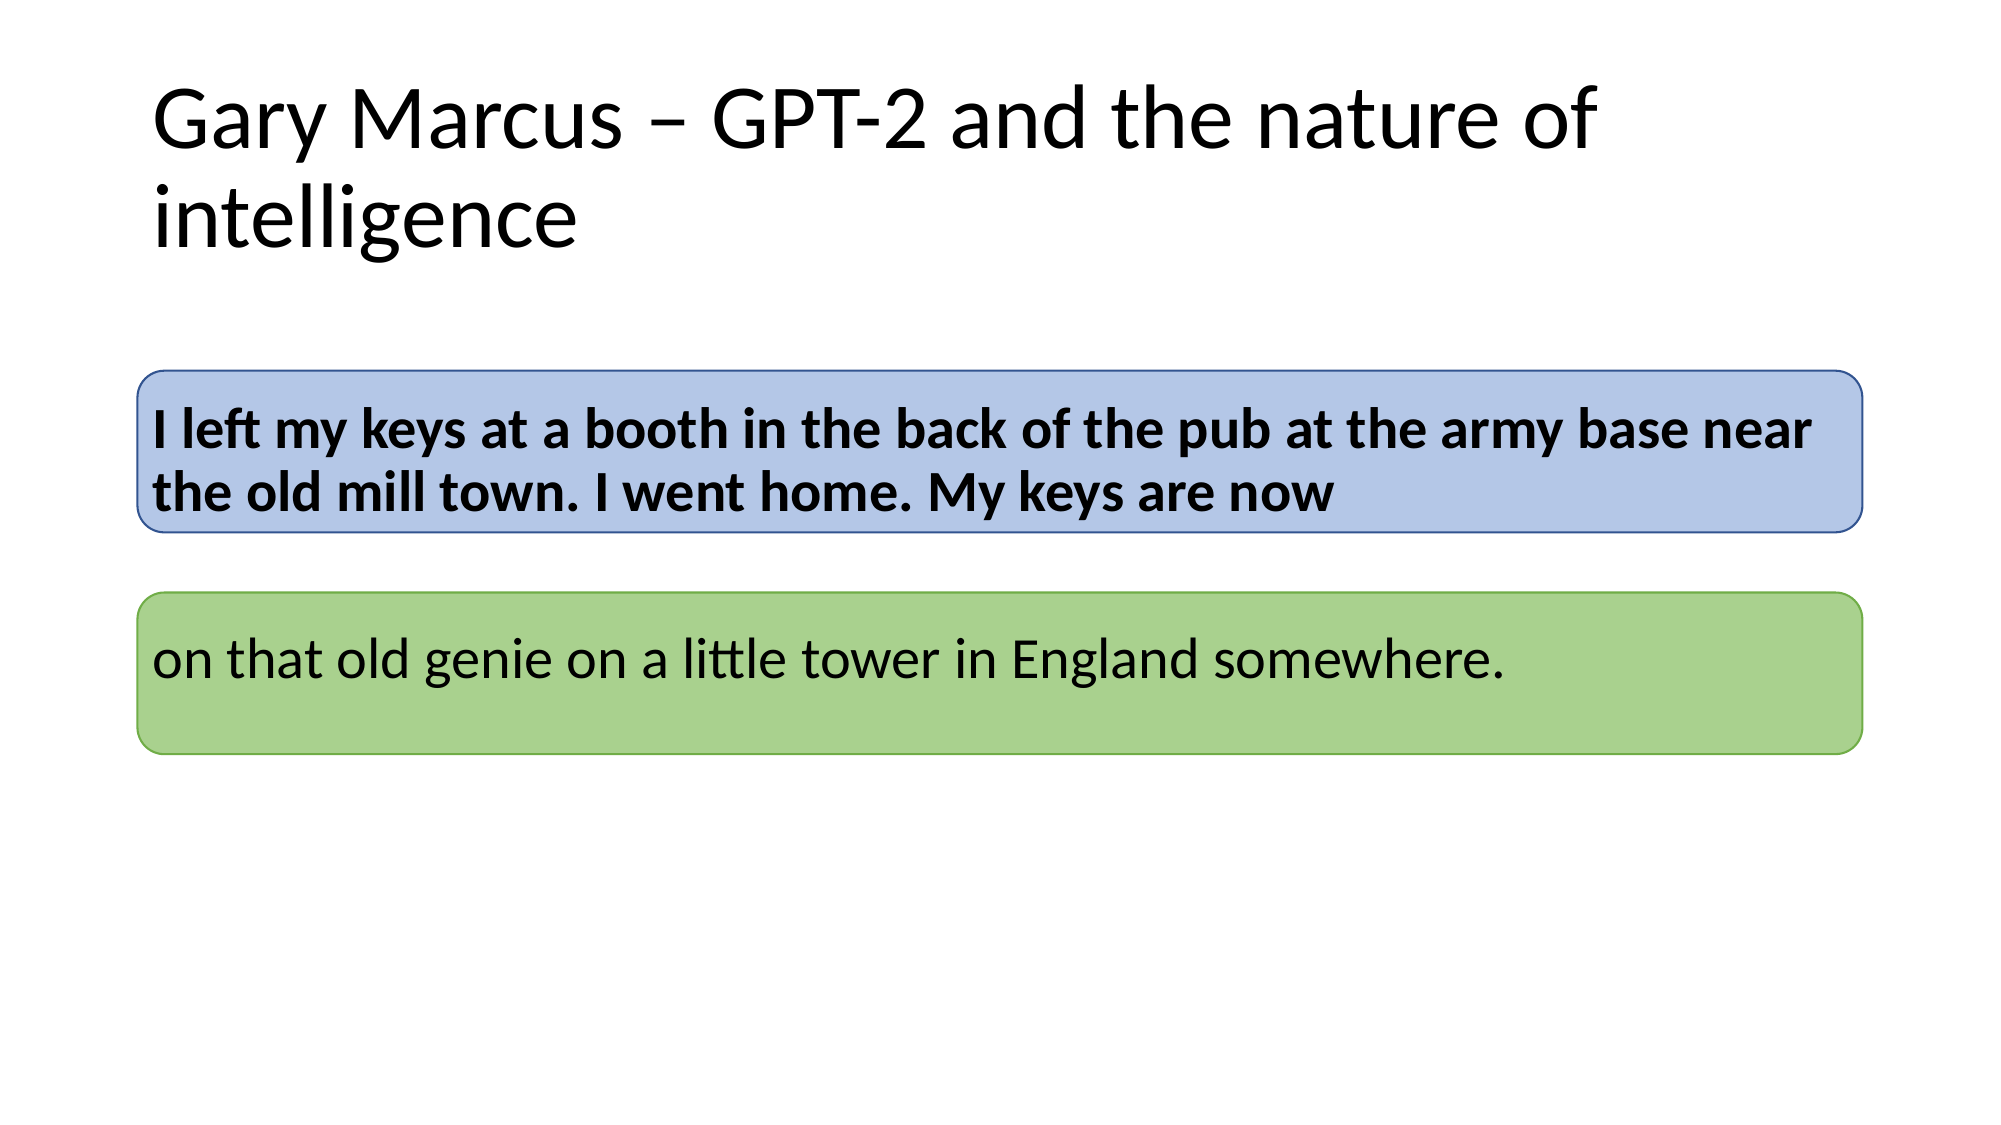

# Gary Marcus – GPT-2 and the nature of intelligence

I left my keys at a booth in the back of the pub at the army base near the old mill town. I went home. My keys are now

on that old genie on a little tower in England somewhere.